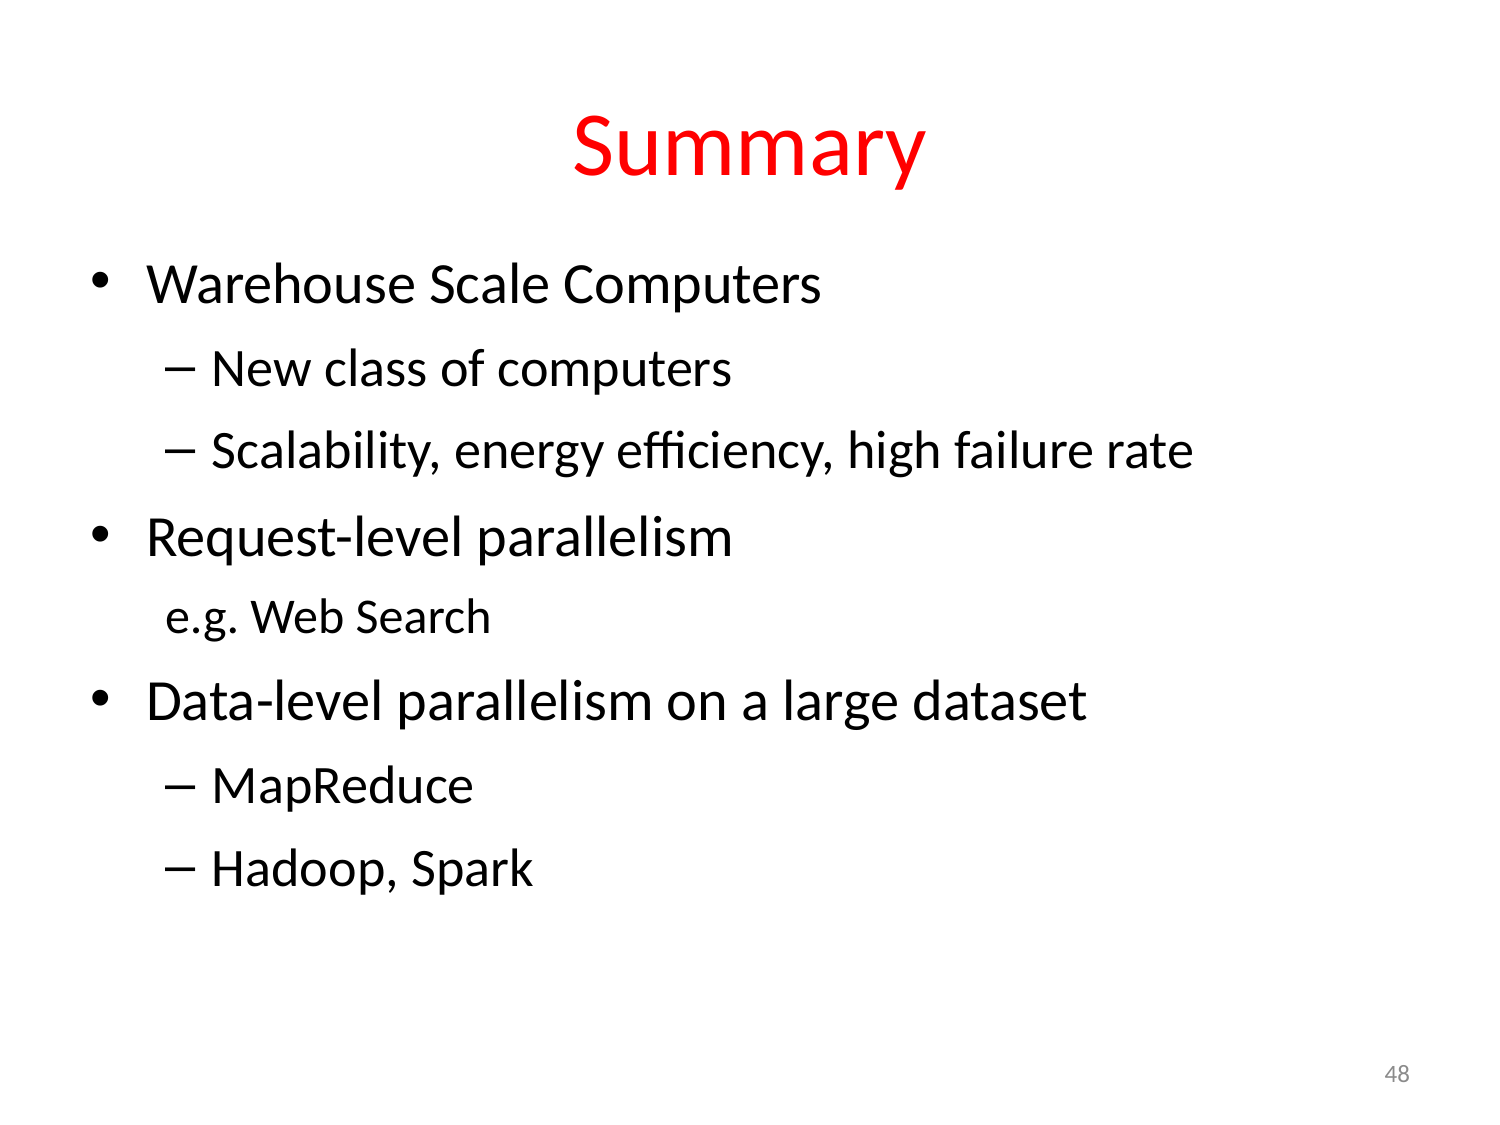

# Summary
Warehouse Scale Computers
New class of computers
Scalability, energy efficiency, high failure rate
Request-level parallelism
e.g. Web Search
Data-level parallelism on a large dataset
MapReduce
Hadoop, Spark

48